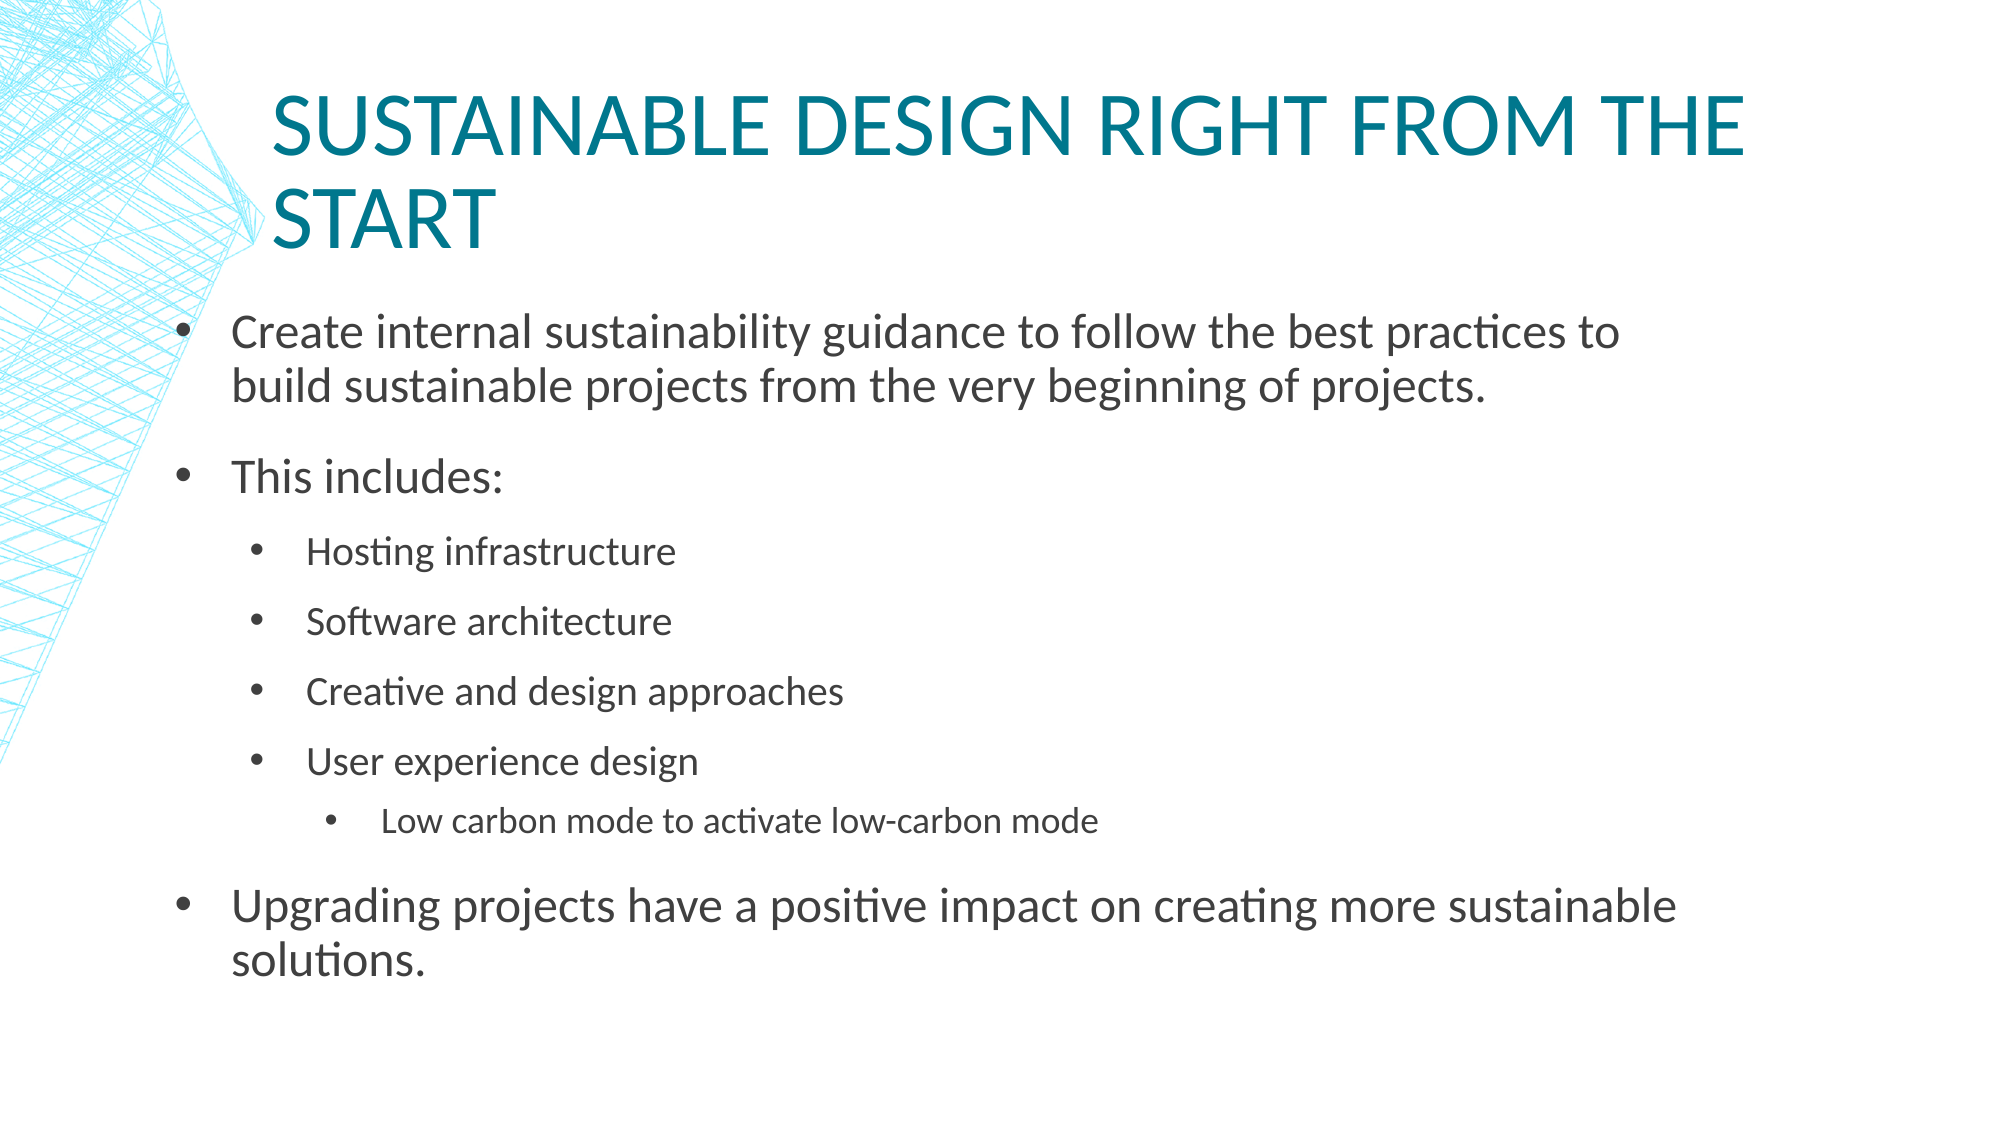

# Sustaınable Desıgn Rıght from the Start
Create internal sustainability guidance to follow the best practices to build sustainable projects from the very beginning of projects.
This includes:
Hosting infrastructure
Software architecture
Creative and design approaches
User experience design
Low carbon mode to activate low-carbon mode
Upgrading projects have a positive impact on creating more sustainable solutions.